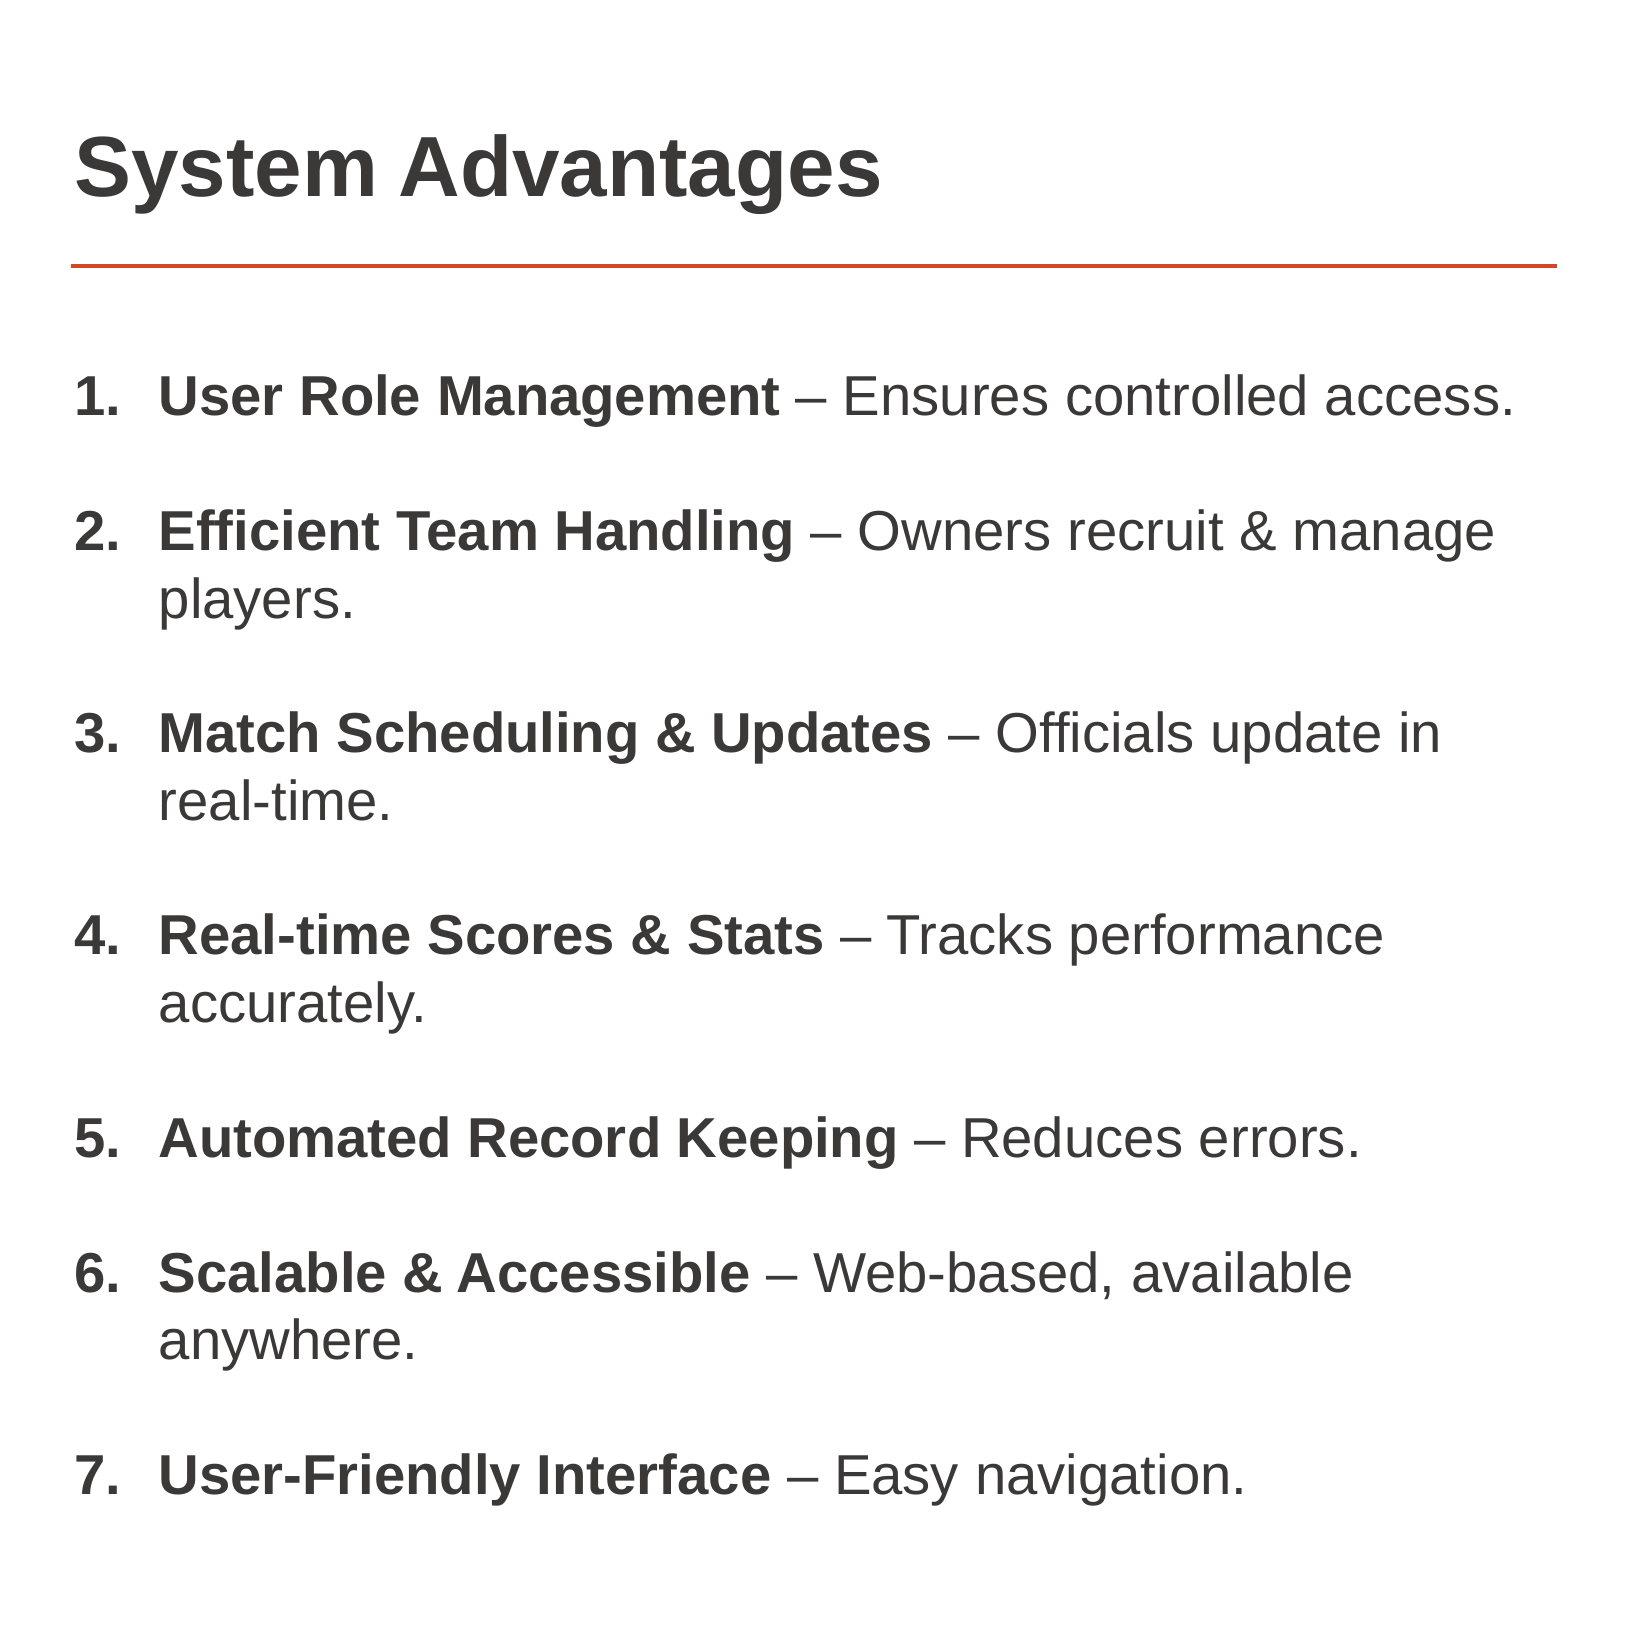

# System Advantages
User Role Management – Ensures controlled access.
Efficient Team Handling – Owners recruit & manage players.
Match Scheduling & Updates – Officials update in real-time.
Real-time Scores & Stats – Tracks performance accurately.
Automated Record Keeping – Reduces errors.
Scalable & Accessible – Web-based, available anywhere.
User-Friendly Interface – Easy navigation.